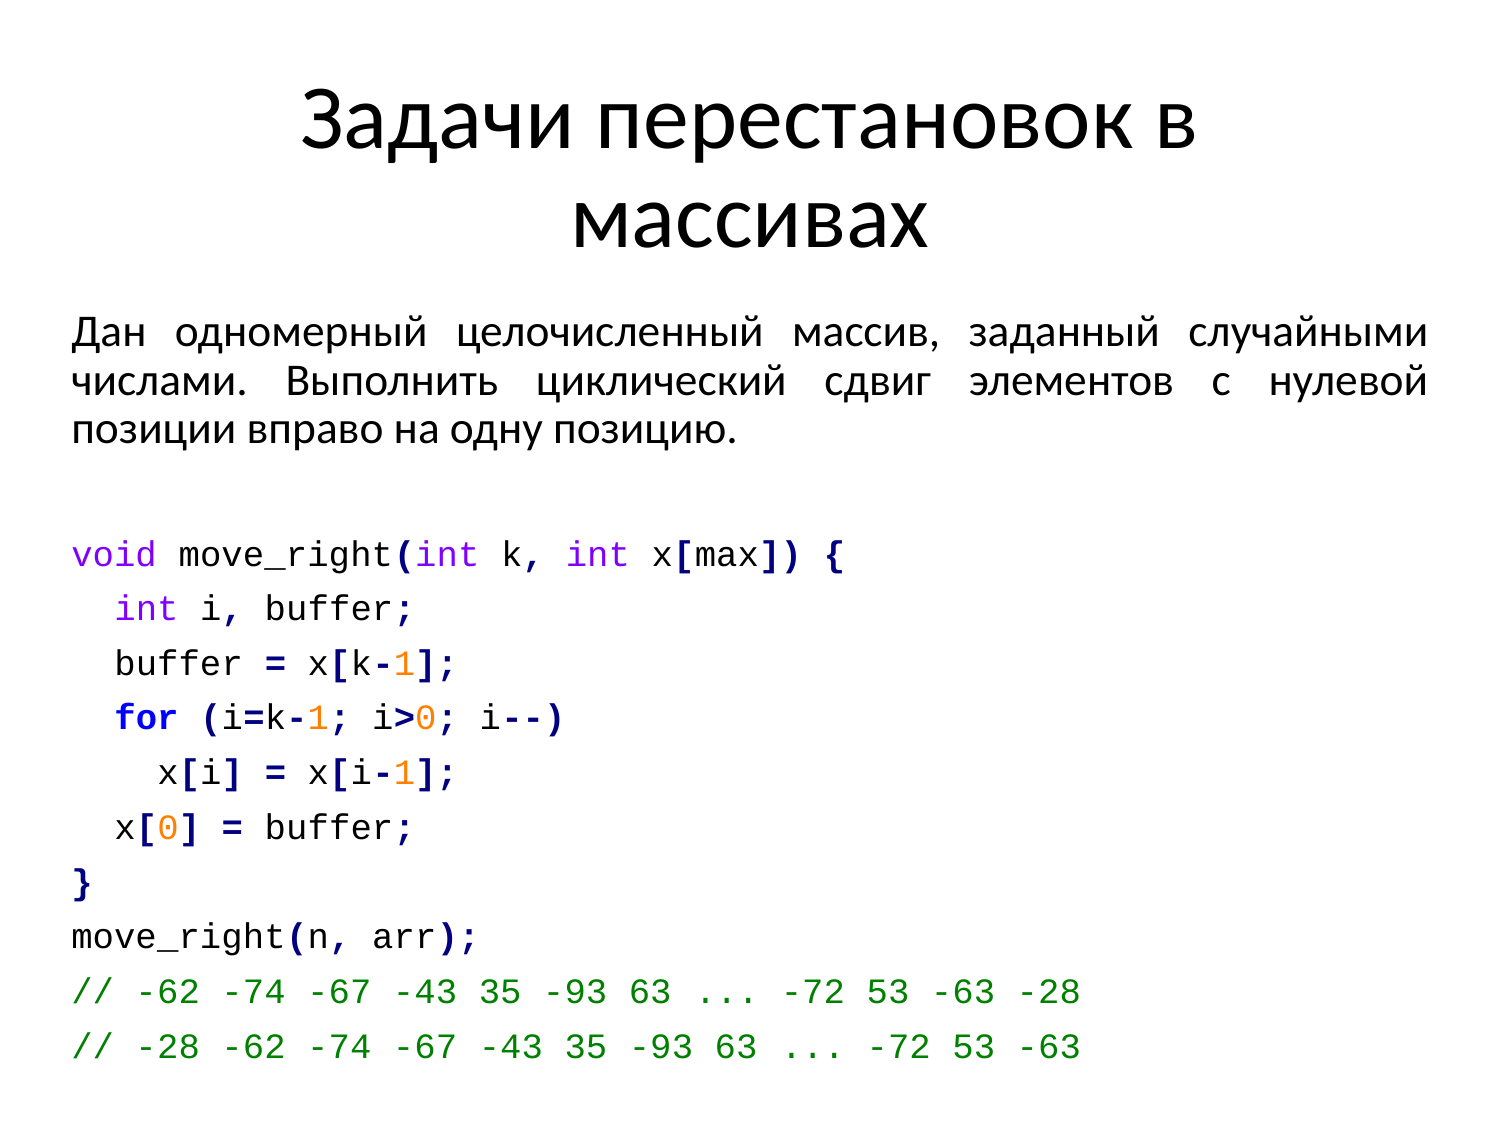

# Задачи перестановок в массивах
Дан одномерный целочисленный массив, заданный случайными числами. Выполнить циклический сдвиг элементов с нулевой позиции вправо на одну позицию.

void move_right(int k, int x[max]) {
  int i, buffer;
  buffer = x[k-1];
  for (i=k-1; i>0; i--)
    x[i] = x[i-1];
  x[0] = buffer;
}
move_right(n, arr);
// -62 -74 -67 -43 35 -93 63 ... -72 53 -63 -28
// -28 -62 -74 -67 -43 35 -93 63 ... -72 53 -63